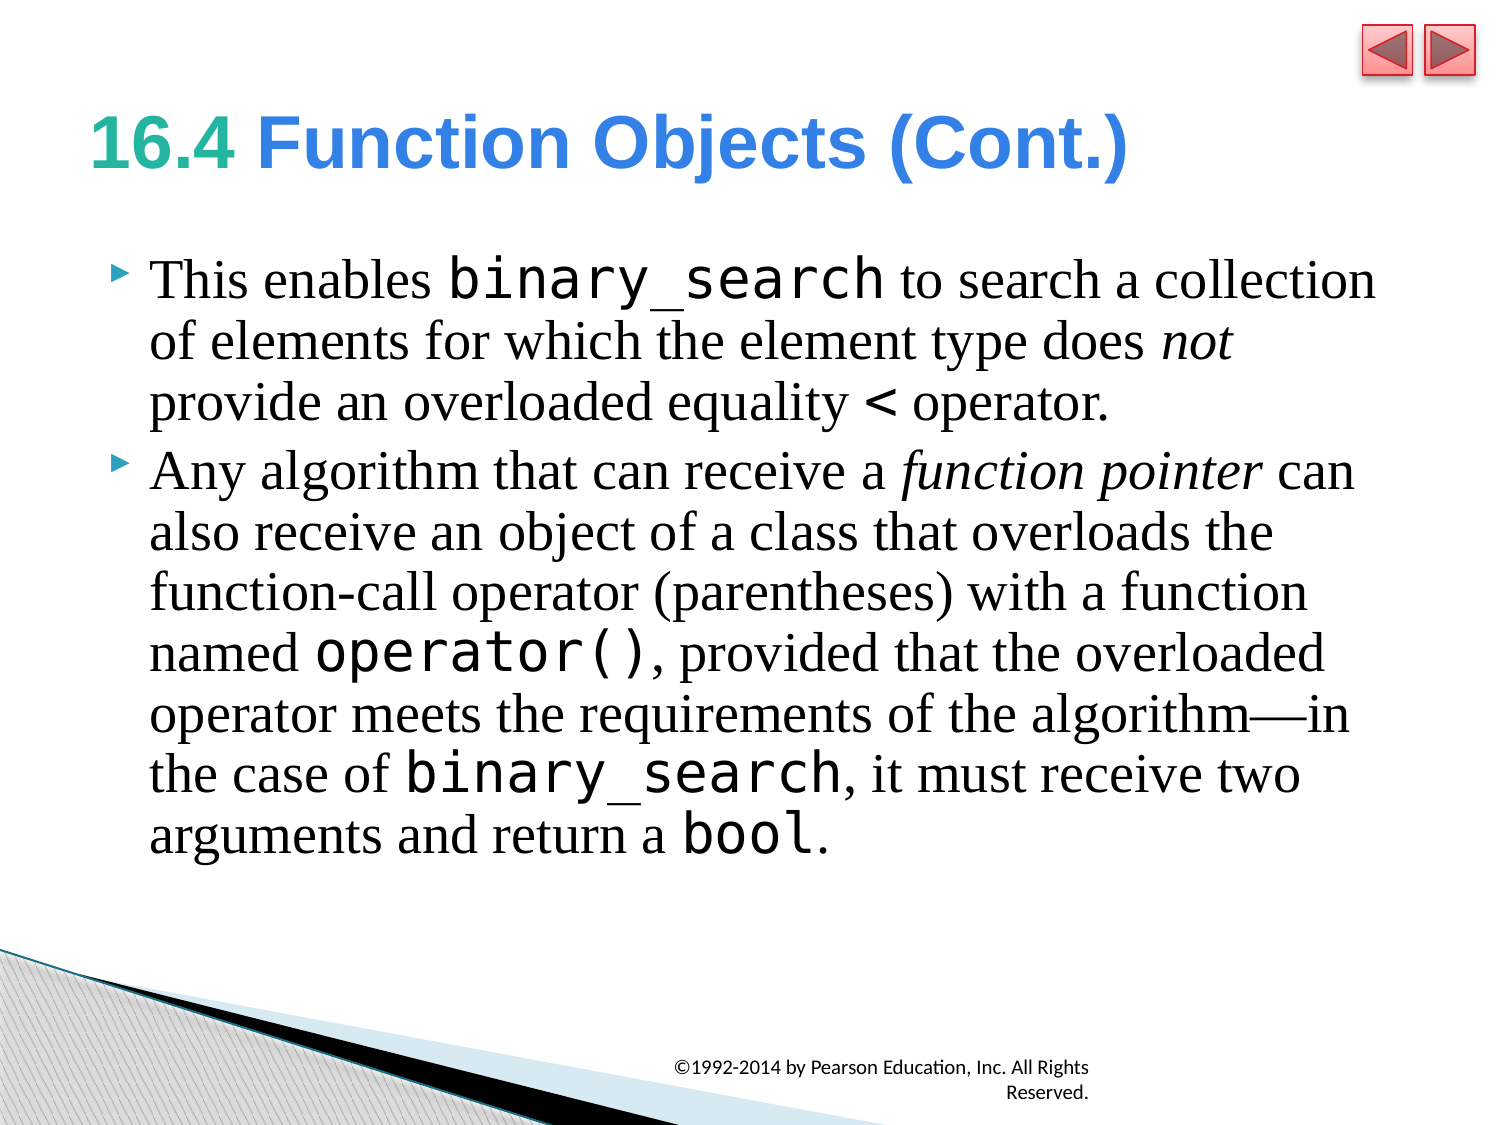

# 16.4 Function Objects (Cont.)
This enables binary_search to search a collection of elements for which the element type does not provide an overloaded equality < operator.
Any algorithm that can receive a function pointer can also receive an object of a class that overloads the function-call operator (parentheses) with a function named operator(), provided that the overloaded operator meets the requirements of the algorithm—in the case of binary_search, it must receive two arguments and return a bool.
©1992-2014 by Pearson Education, Inc. All Rights Reserved.